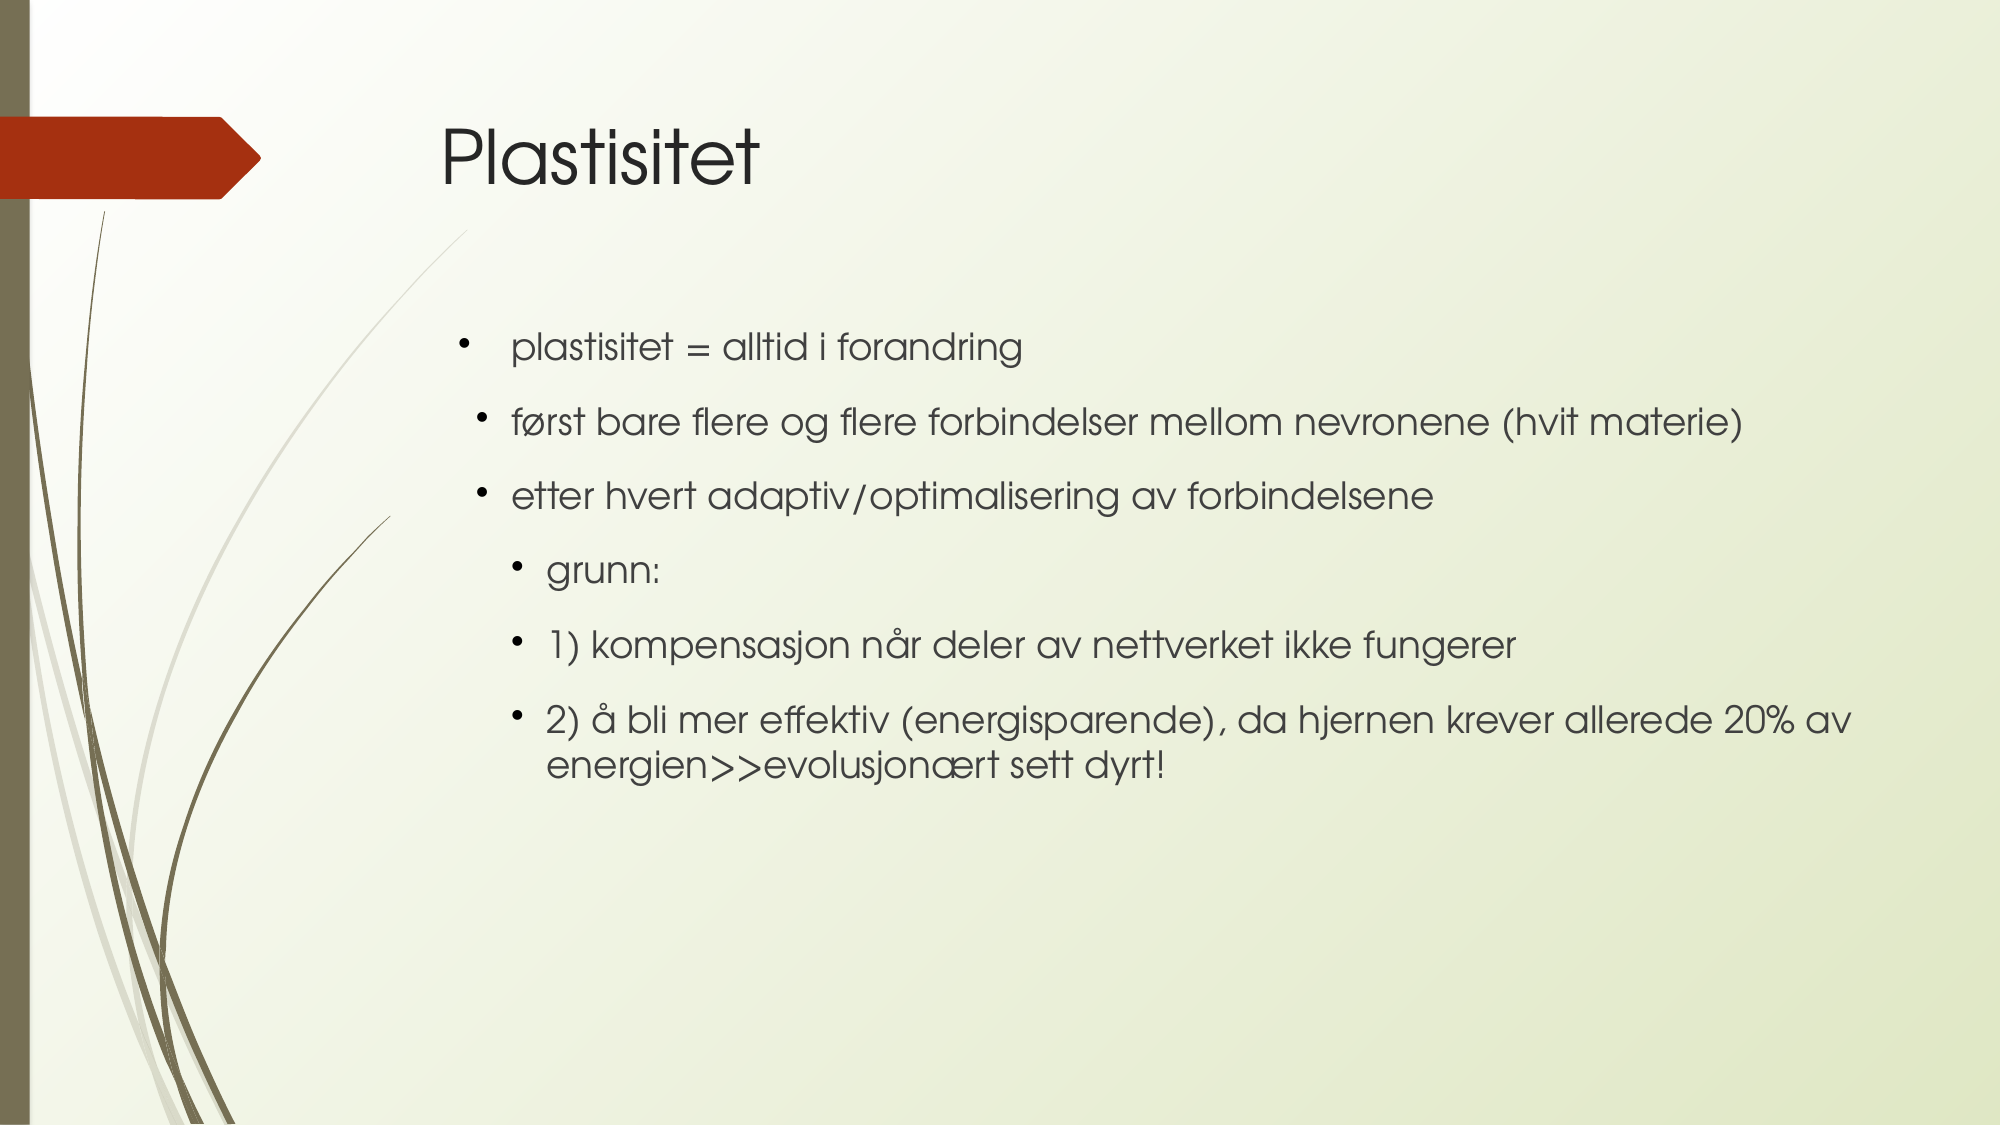

Plastisitet
plastisitet = alltid i forandring
først bare flere og flere forbindelser mellom nevronene (hvit materie)
etter hvert adaptiv/optimalisering av forbindelsene
grunn:
1) kompensasjon når deler av nettverket ikke fungerer
2) å bli mer effektiv (energisparende), da hjernen krever allerede 20% av energien>>evolusjonært sett dyrt!